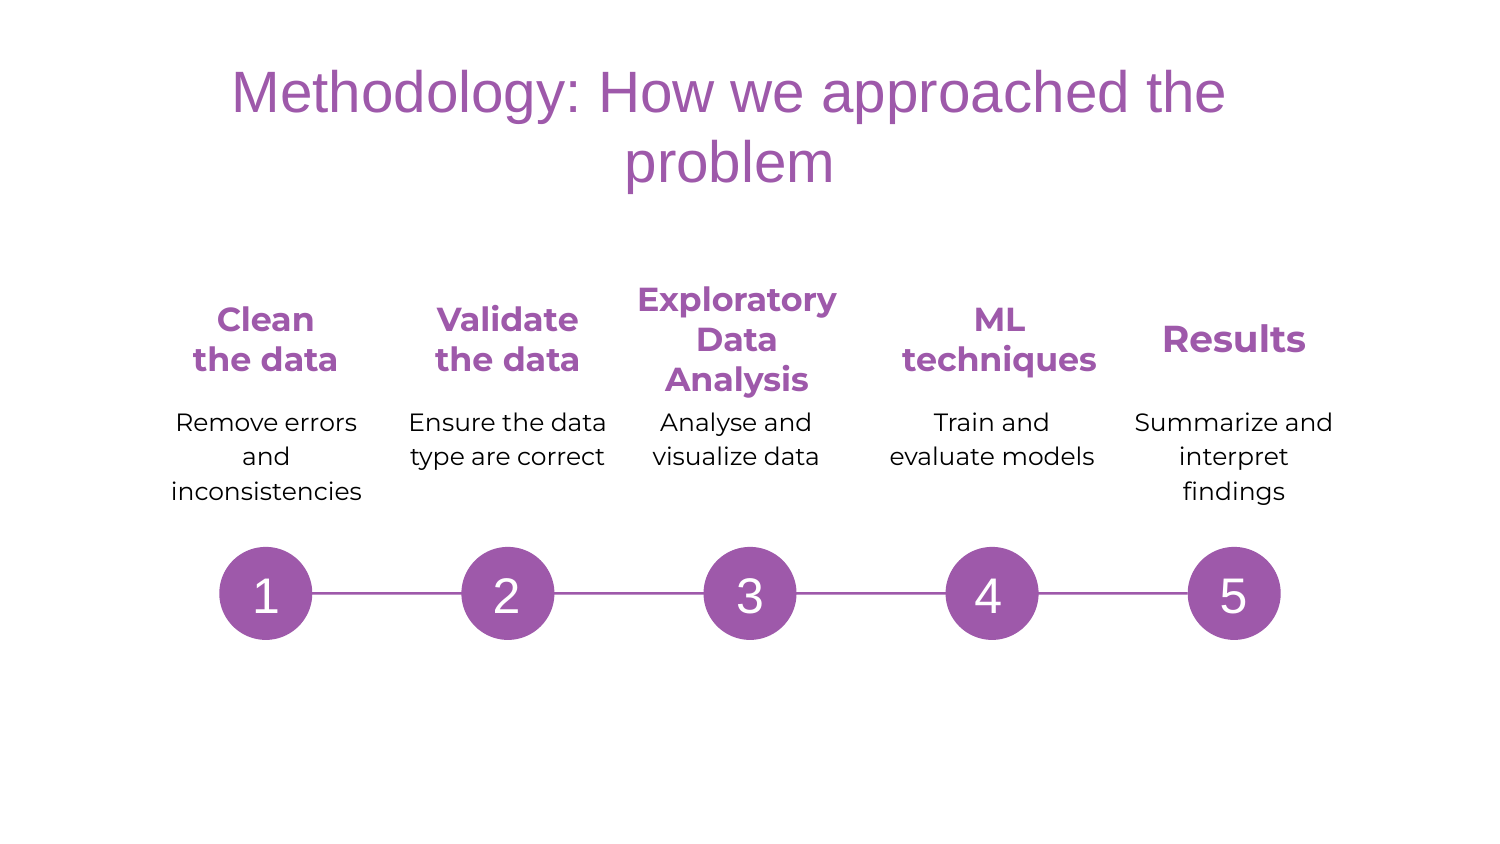

# Methodology: How we approached the problem
Clean the data
Validate the data
Exploratory Data Analysis
ML techniques
Results
Analyse and visualize data
Remove errors and inconsistencies
Ensure the data type are correct
Train and evaluate models
Summarize and interpret findings

1

2

3

4

5